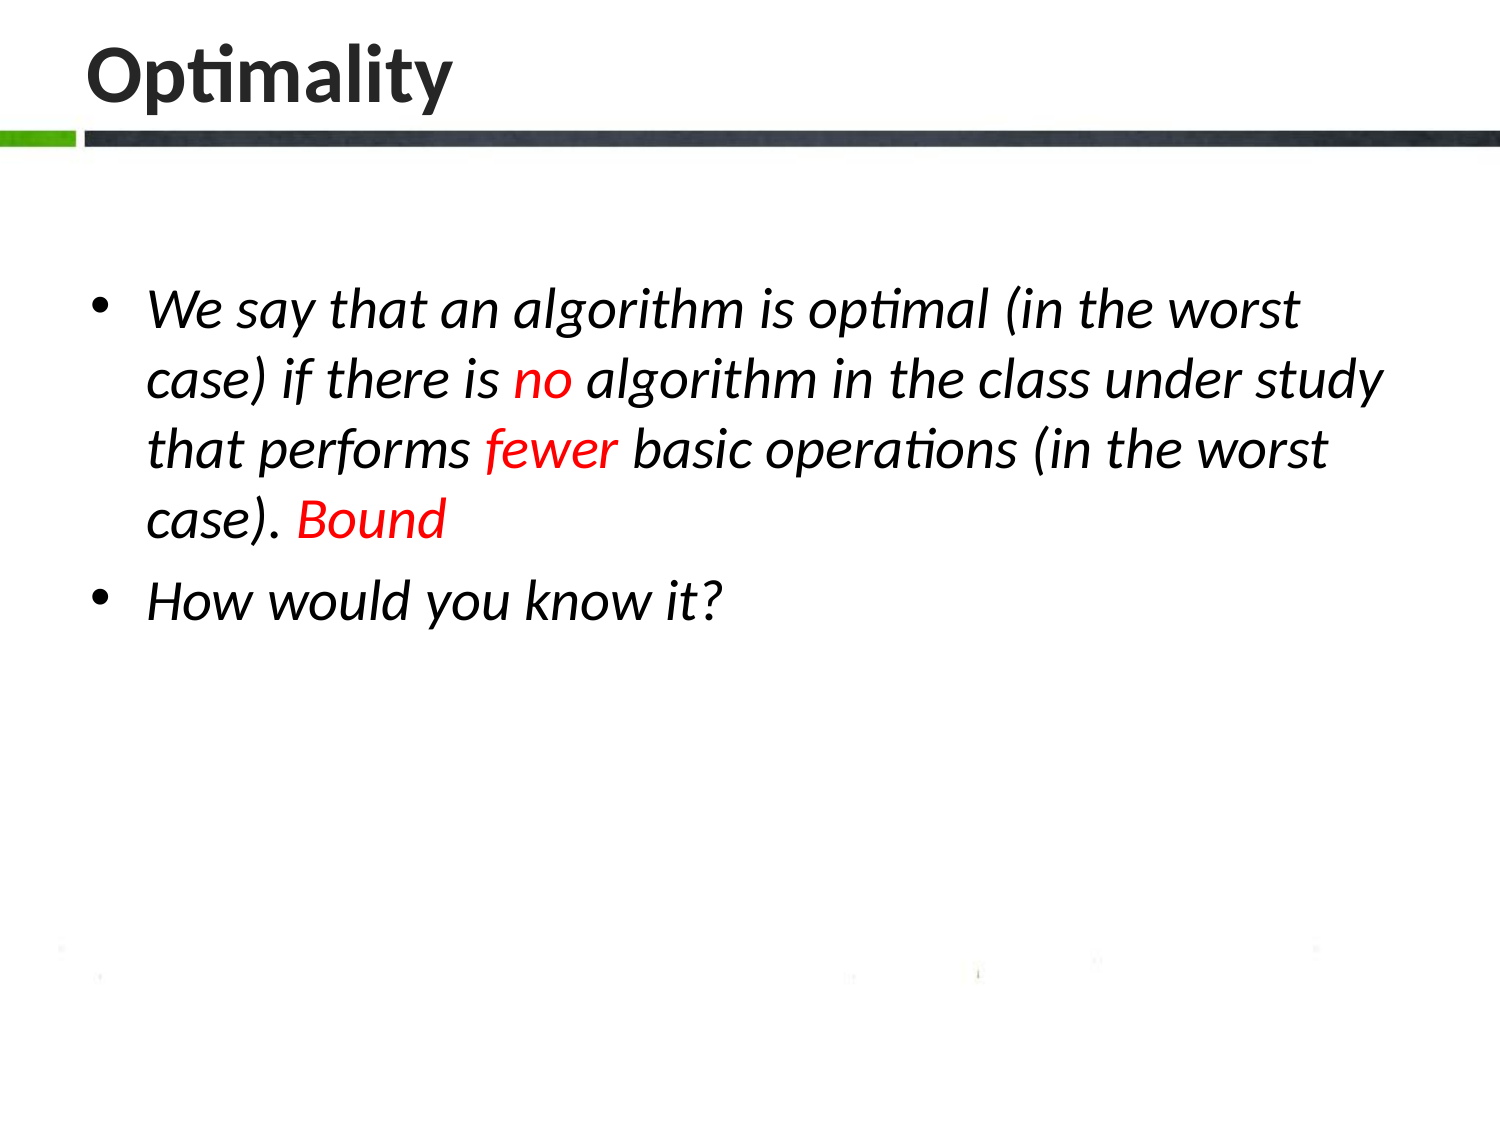

We say that an algorithm is optimal (in the worst case) if there is no algorithm in the class under study that performs fewer basic operations (in the worst case). Bound
How would you know it?

Optimality